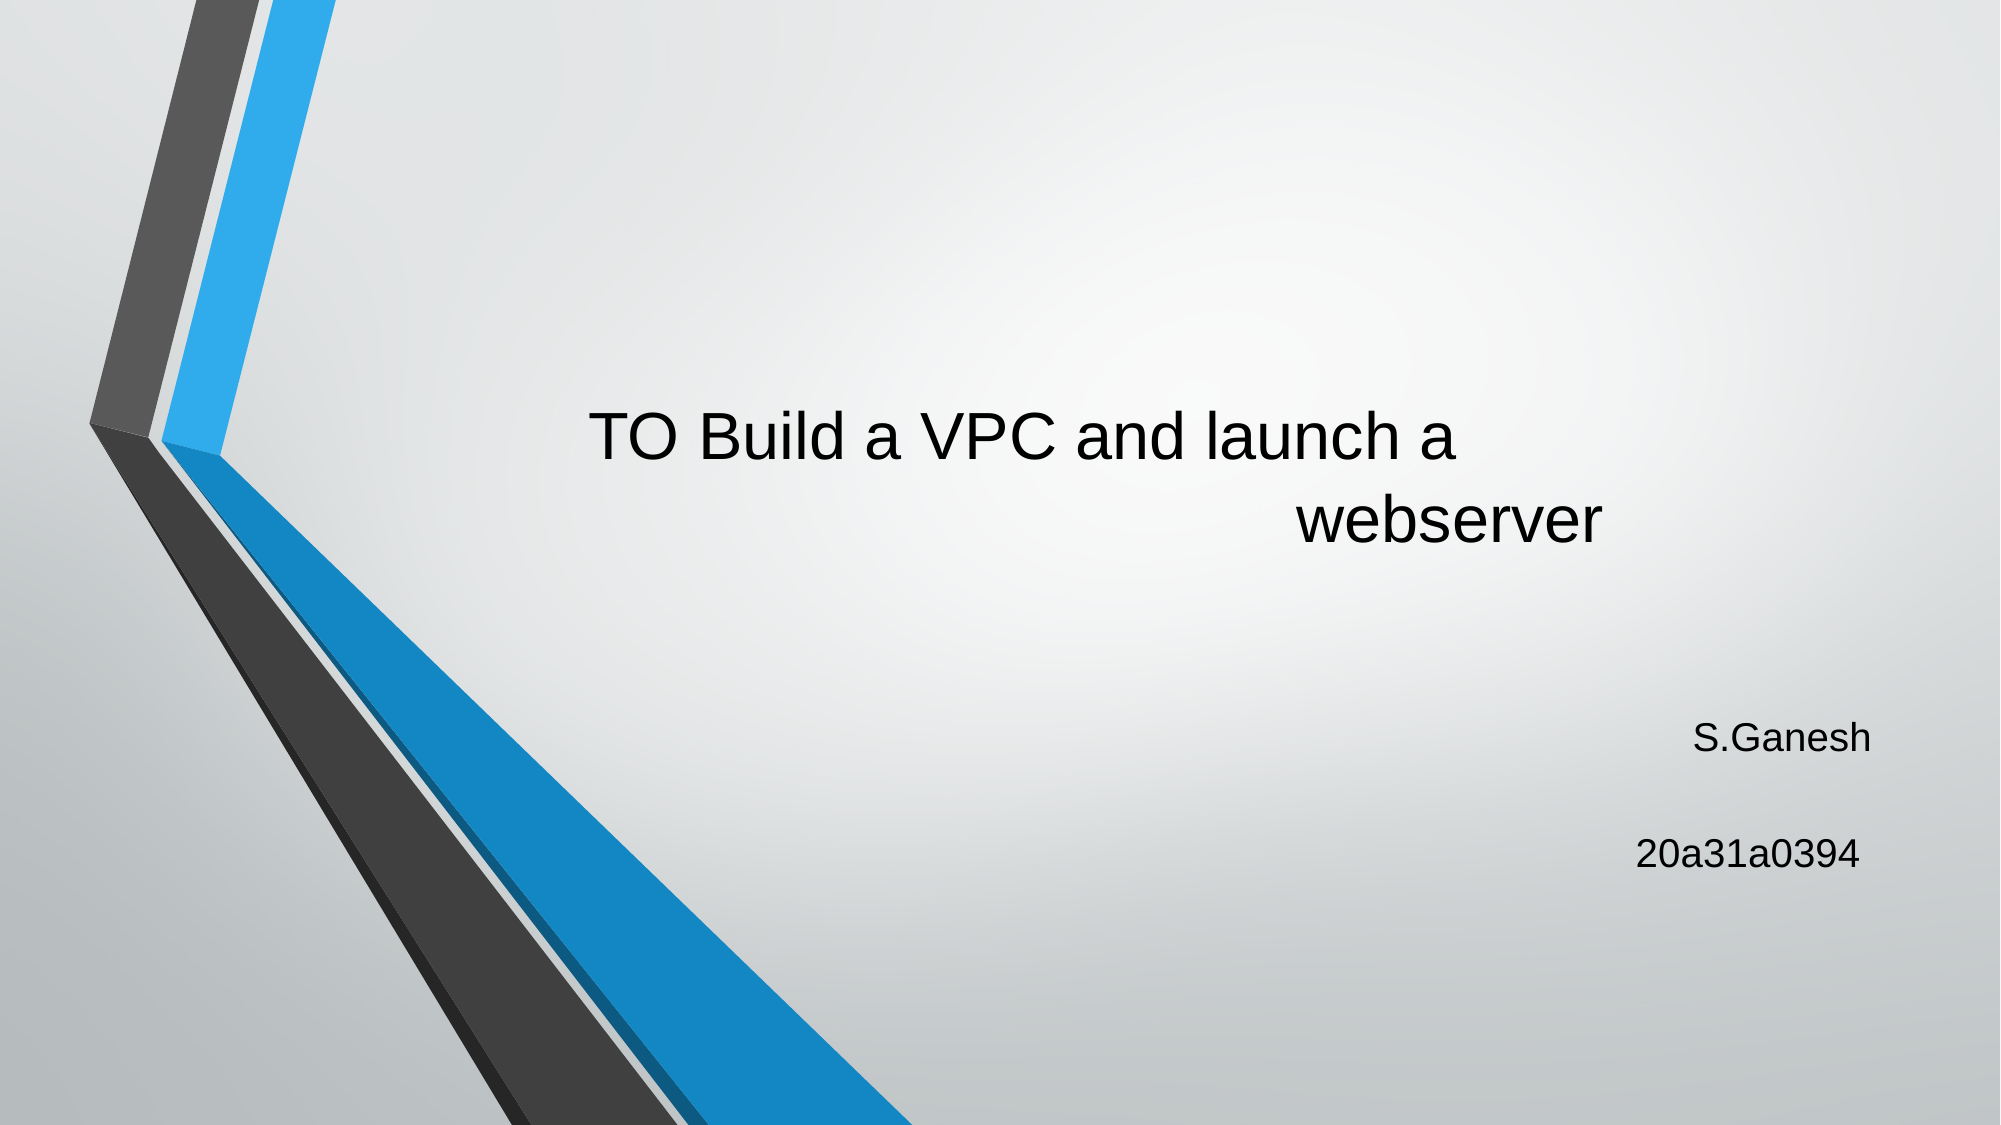

# TO Build a VPC and launch a webserver
                                                                                                                              S.Ganesh
                                                                                                                 20a31a0394